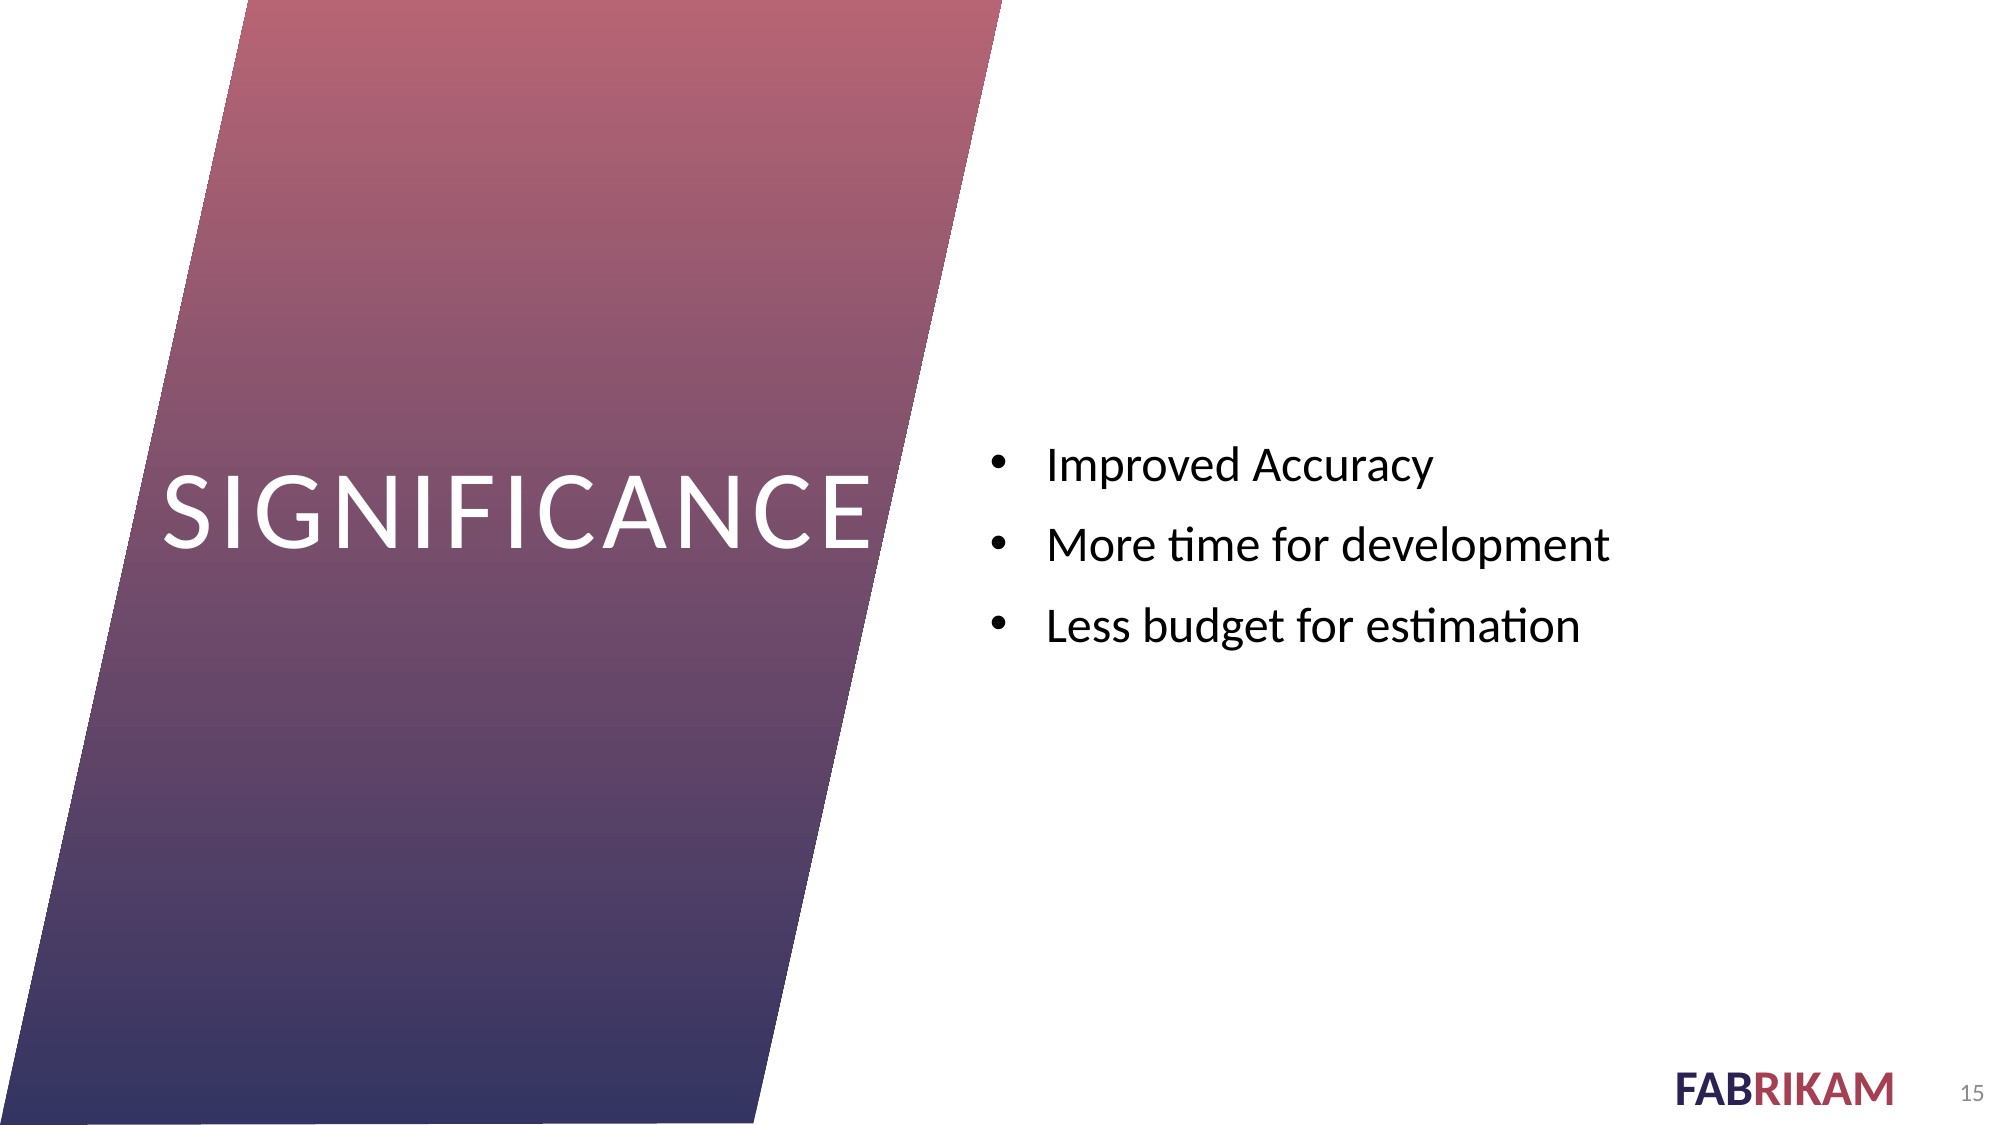

# Significance
Improved Accuracy
More time for development
Less budget for estimation
15